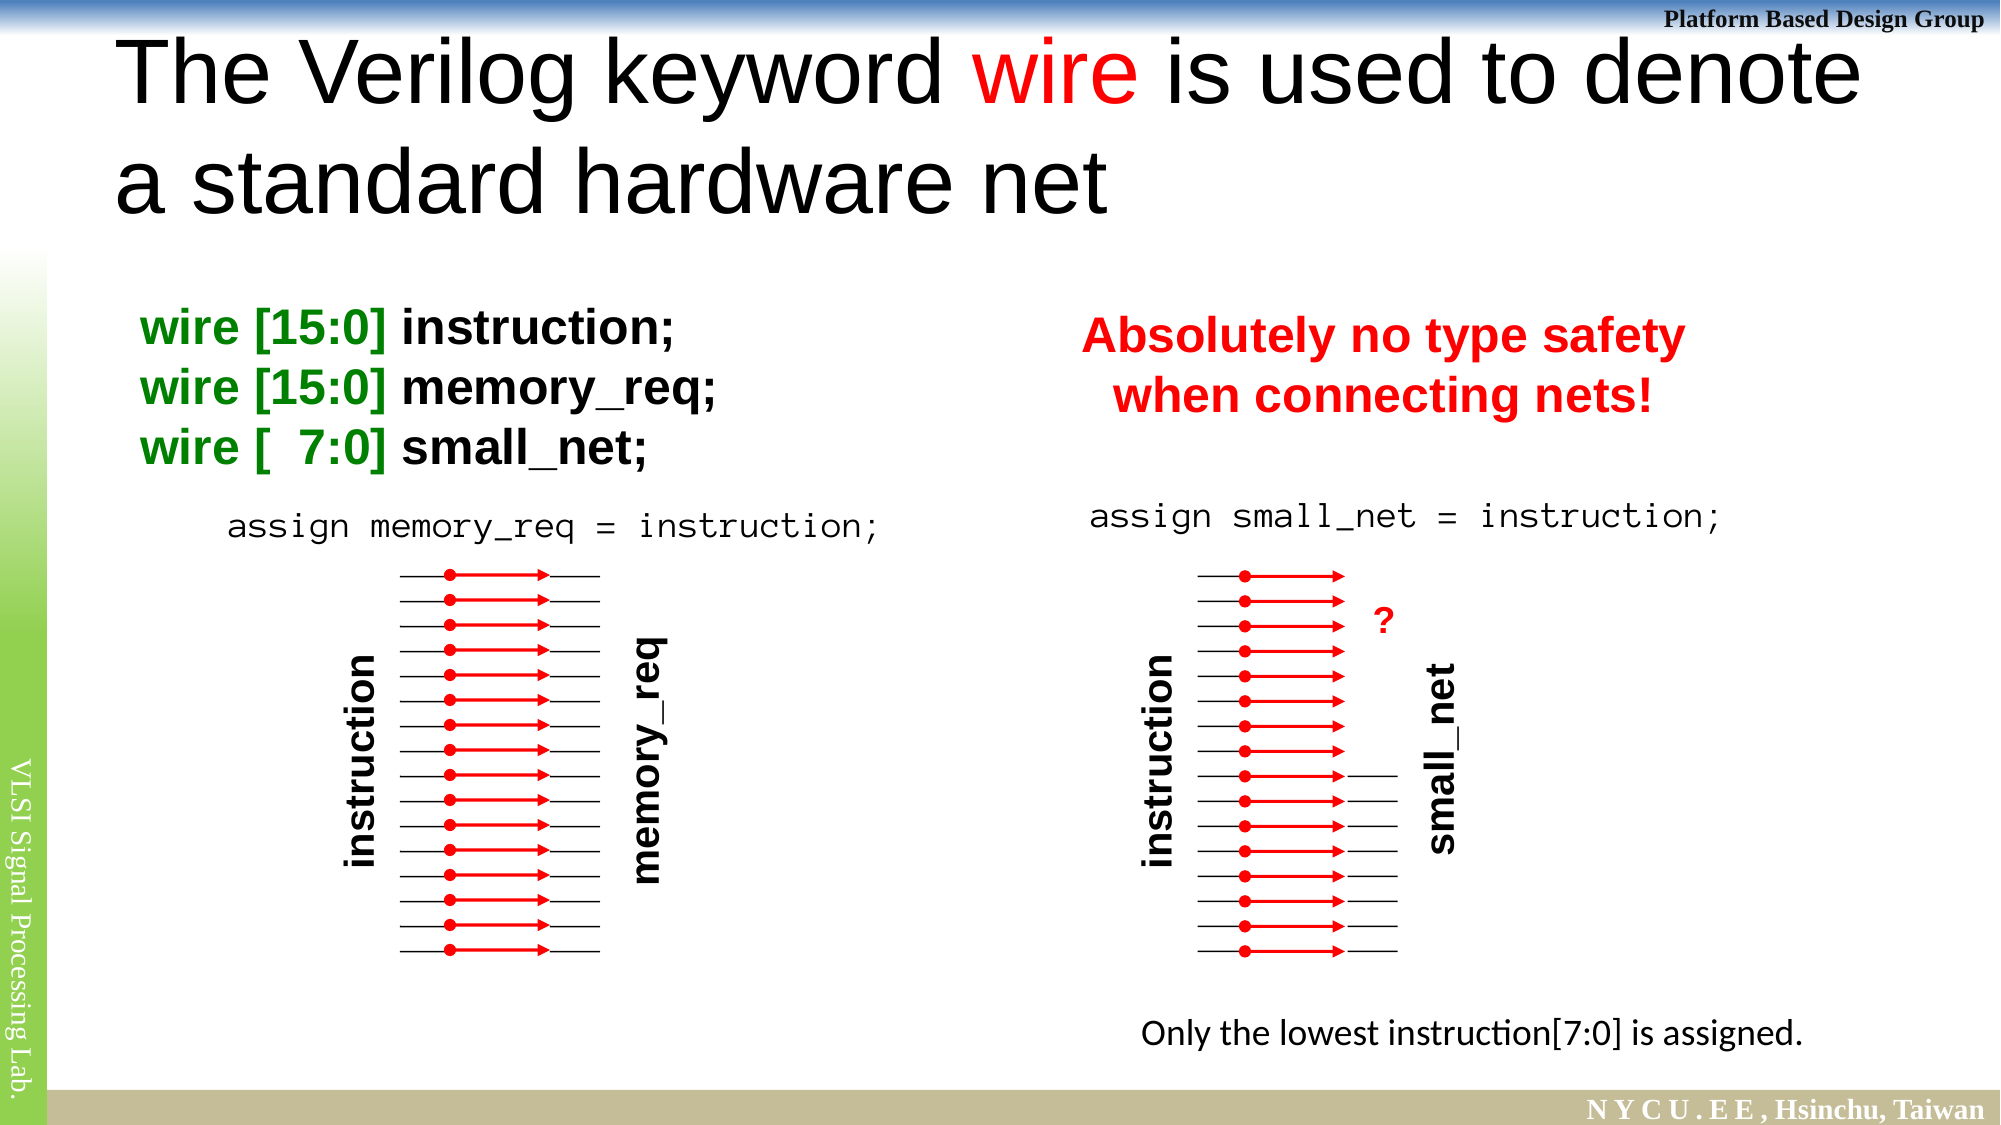

# The Verilog keyword wire is used to denote a standard hardware net
wire [15:0] instruction;
wire [15:0] memory_req;
wire [  7:0] small_net;
Absolutely no type safety when connecting nets!
assign small_net = instruction;
assign memory_req = instruction;

?

small_net
memory_req
instruction
instruction

Only the lowest instruction[7:0] is assigned.